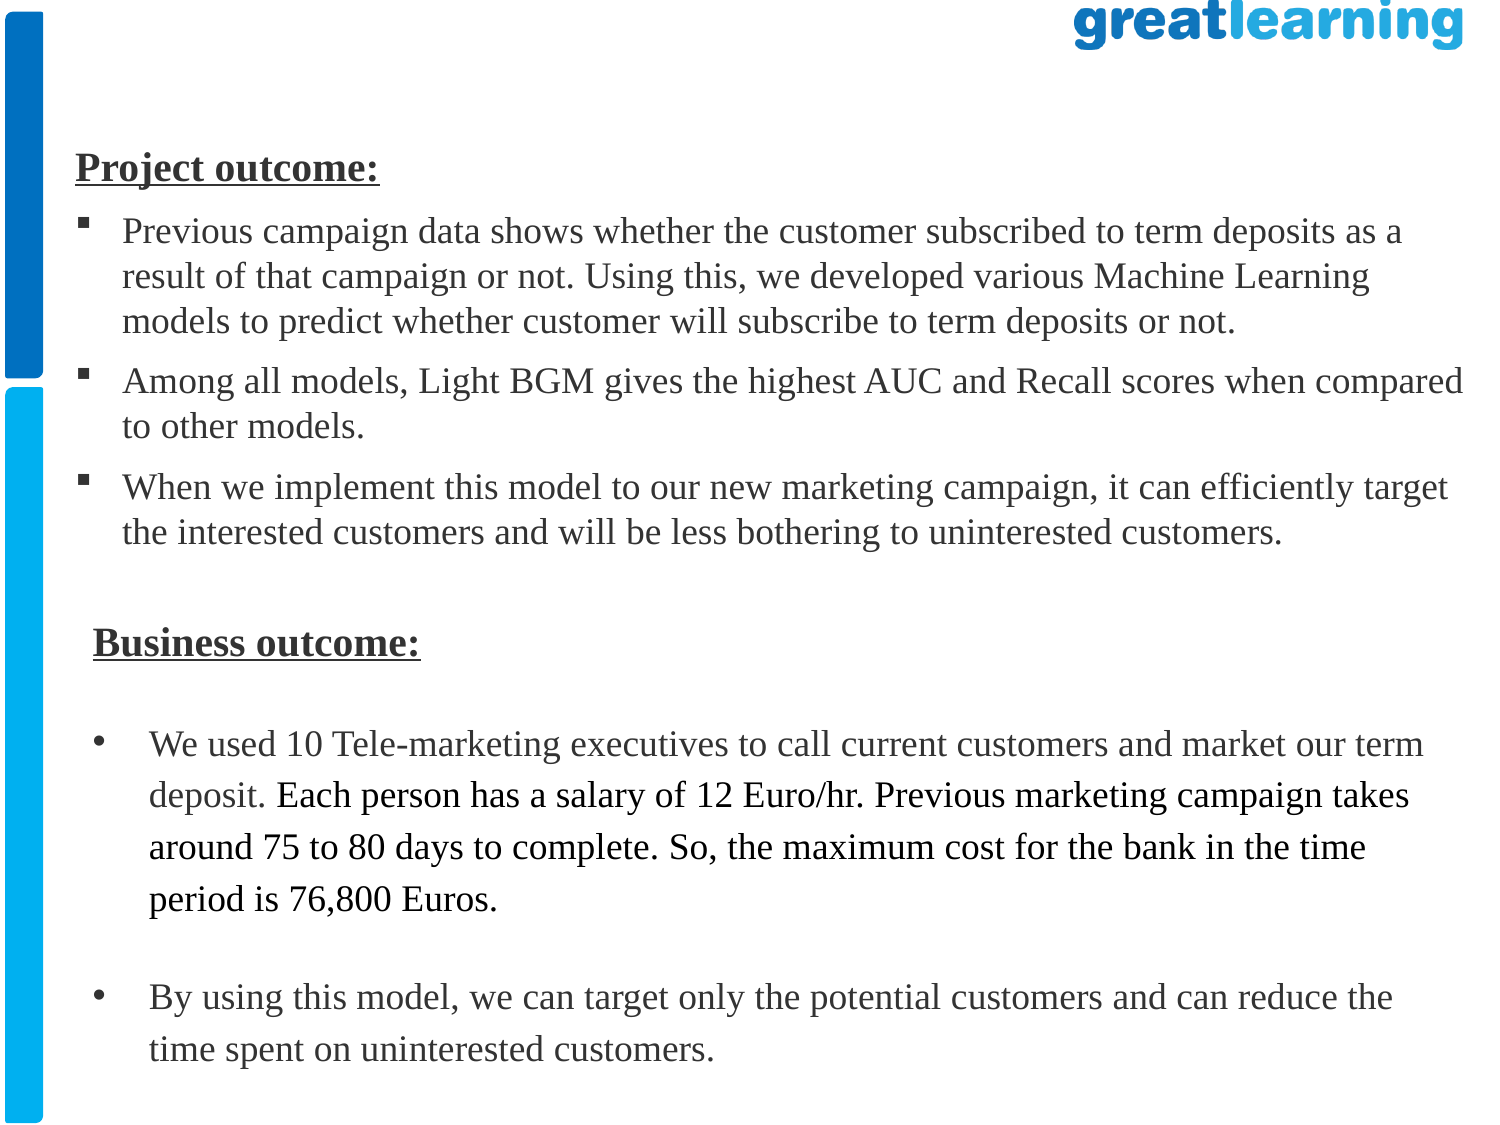

Project outcome:
Previous campaign data shows whether the customer subscribed to term deposits as a result of that campaign or not. Using this, we developed various Machine Learning models to predict whether customer will subscribe to term deposits or not.
Among all models, Light BGM gives the highest AUC and Recall scores when compared to other models.
When we implement this model to our new marketing campaign, it can efficiently target the interested customers and will be less bothering to uninterested customers.
Business outcome:
We used 10 Tele-marketing executives to call current customers and market our term deposit. Each person has a salary of 12 Euro/hr. Previous marketing campaign takes around 75 to 80 days to complete. So, the maximum cost for the bank in the time period is 76,800 Euros.
By using this model, we can target only the potential customers and can reduce the time spent on uninterested customers.